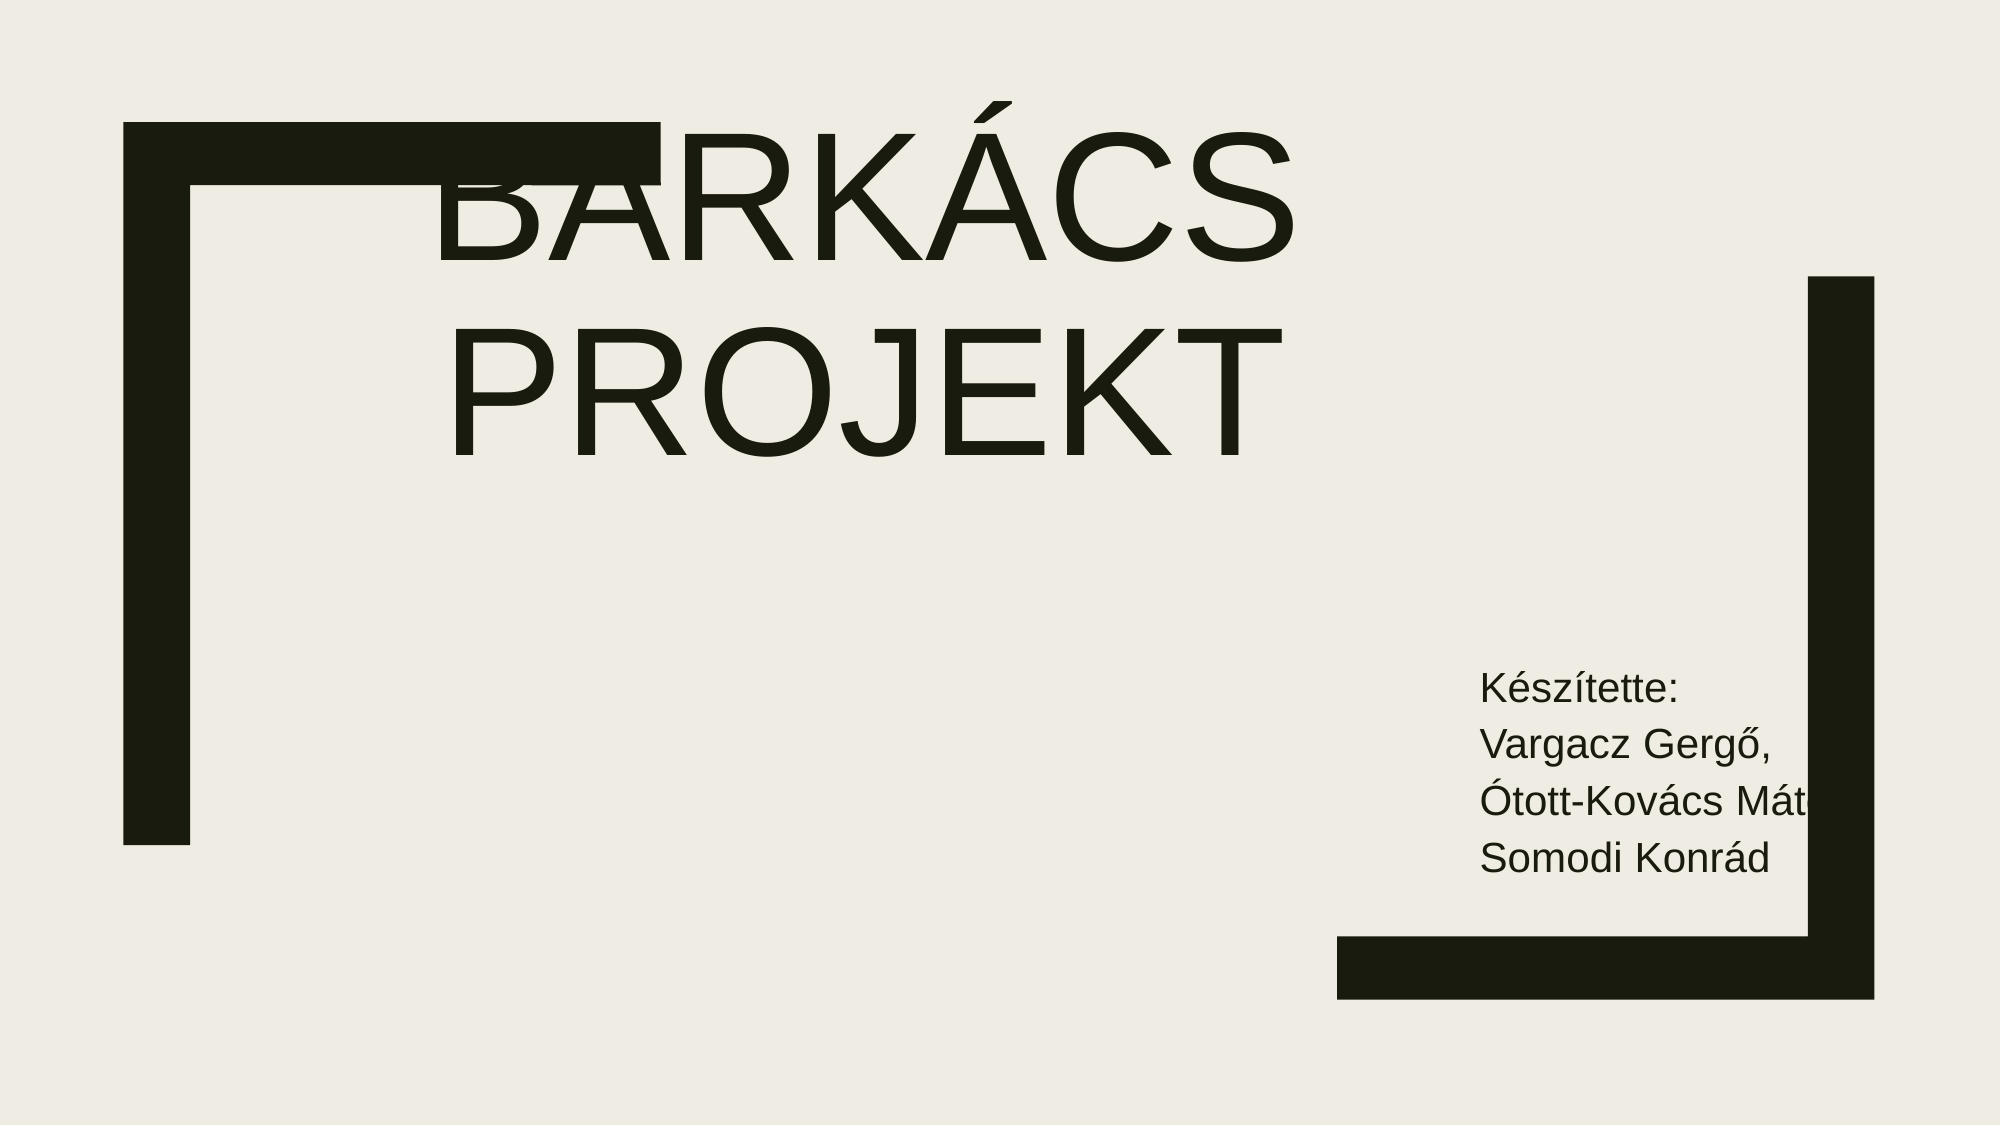

# Barkács Projekt
Készítette:
Vargacz Gergő,
Ótott-Kovács Máté, Somodi Konrád